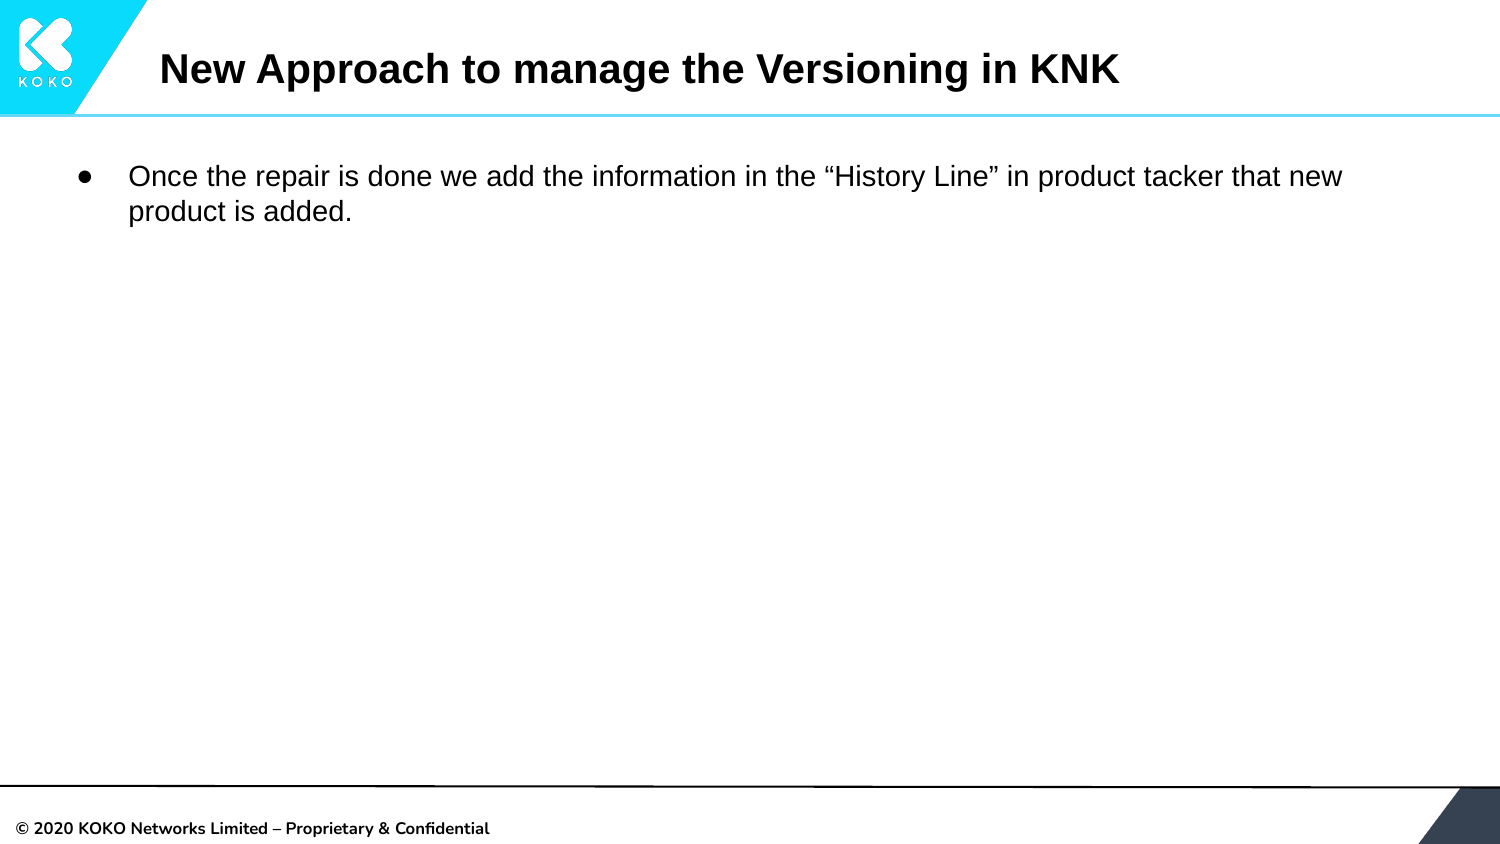

New Approach to manage the Versioning in KNK
Once the repair is done we add the information in the “History Line” in product tacker that new product is added.

15